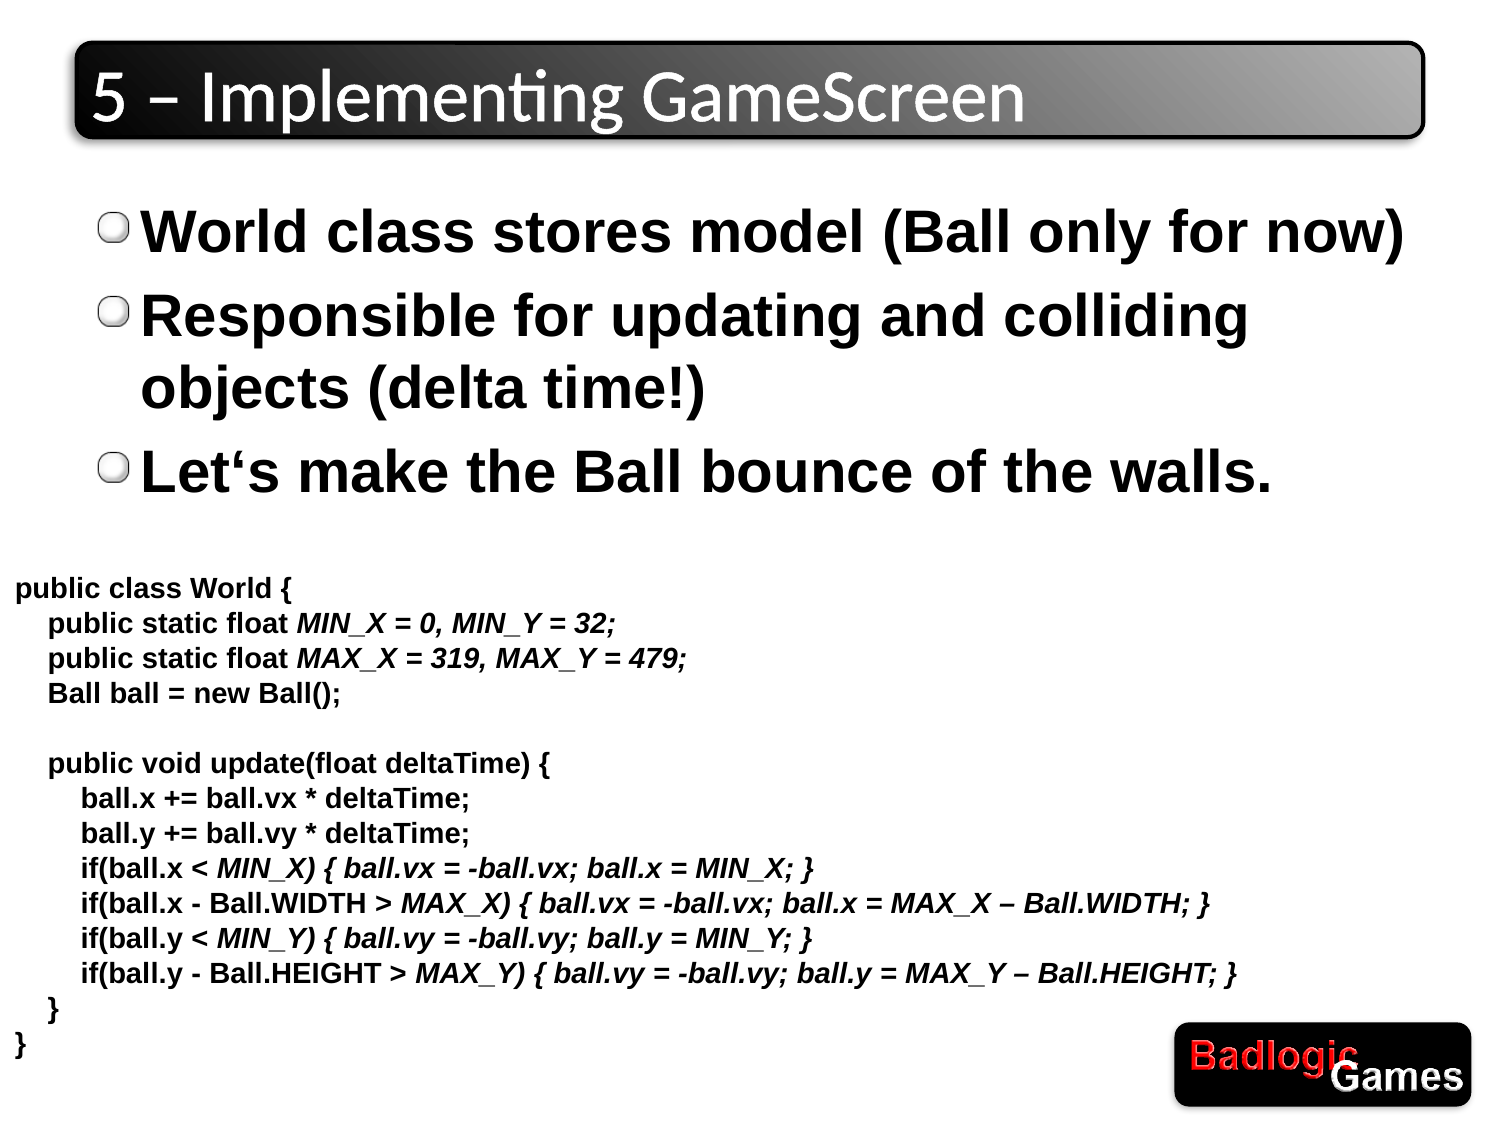

# 5 – Implementing GameScreen
World class stores model (Ball only for now)
Responsible for updating and colliding objects (delta time!)
Let‘s make the Ball bounce of the walls.

public class World {
    public static float MIN_X = 0, MIN_Y = 32;
    public static float MAX_X = 319, MAX_Y = 479;
    Ball ball = new Ball();

    public void update(float deltaTime) {
        ball.x += ball.vx * deltaTime;
        ball.y += ball.vy * deltaTime;
        if(ball.x < MIN_X) { ball.vx = -ball.vx; ball.x = MIN_X; }
        if(ball.x - Ball.WIDTH > MAX_X) { ball.vx = -ball.vx; ball.x = MAX_X – Ball.WIDTH; }
        if(ball.y < MIN_Y) { ball.vy = -ball.vy; ball.y = MIN_Y; }
        if(ball.y - Ball.HEIGHT > MAX_Y) { ball.vy = -ball.vy; ball.y = MAX_Y – Ball.HEIGHT; }
    }
}